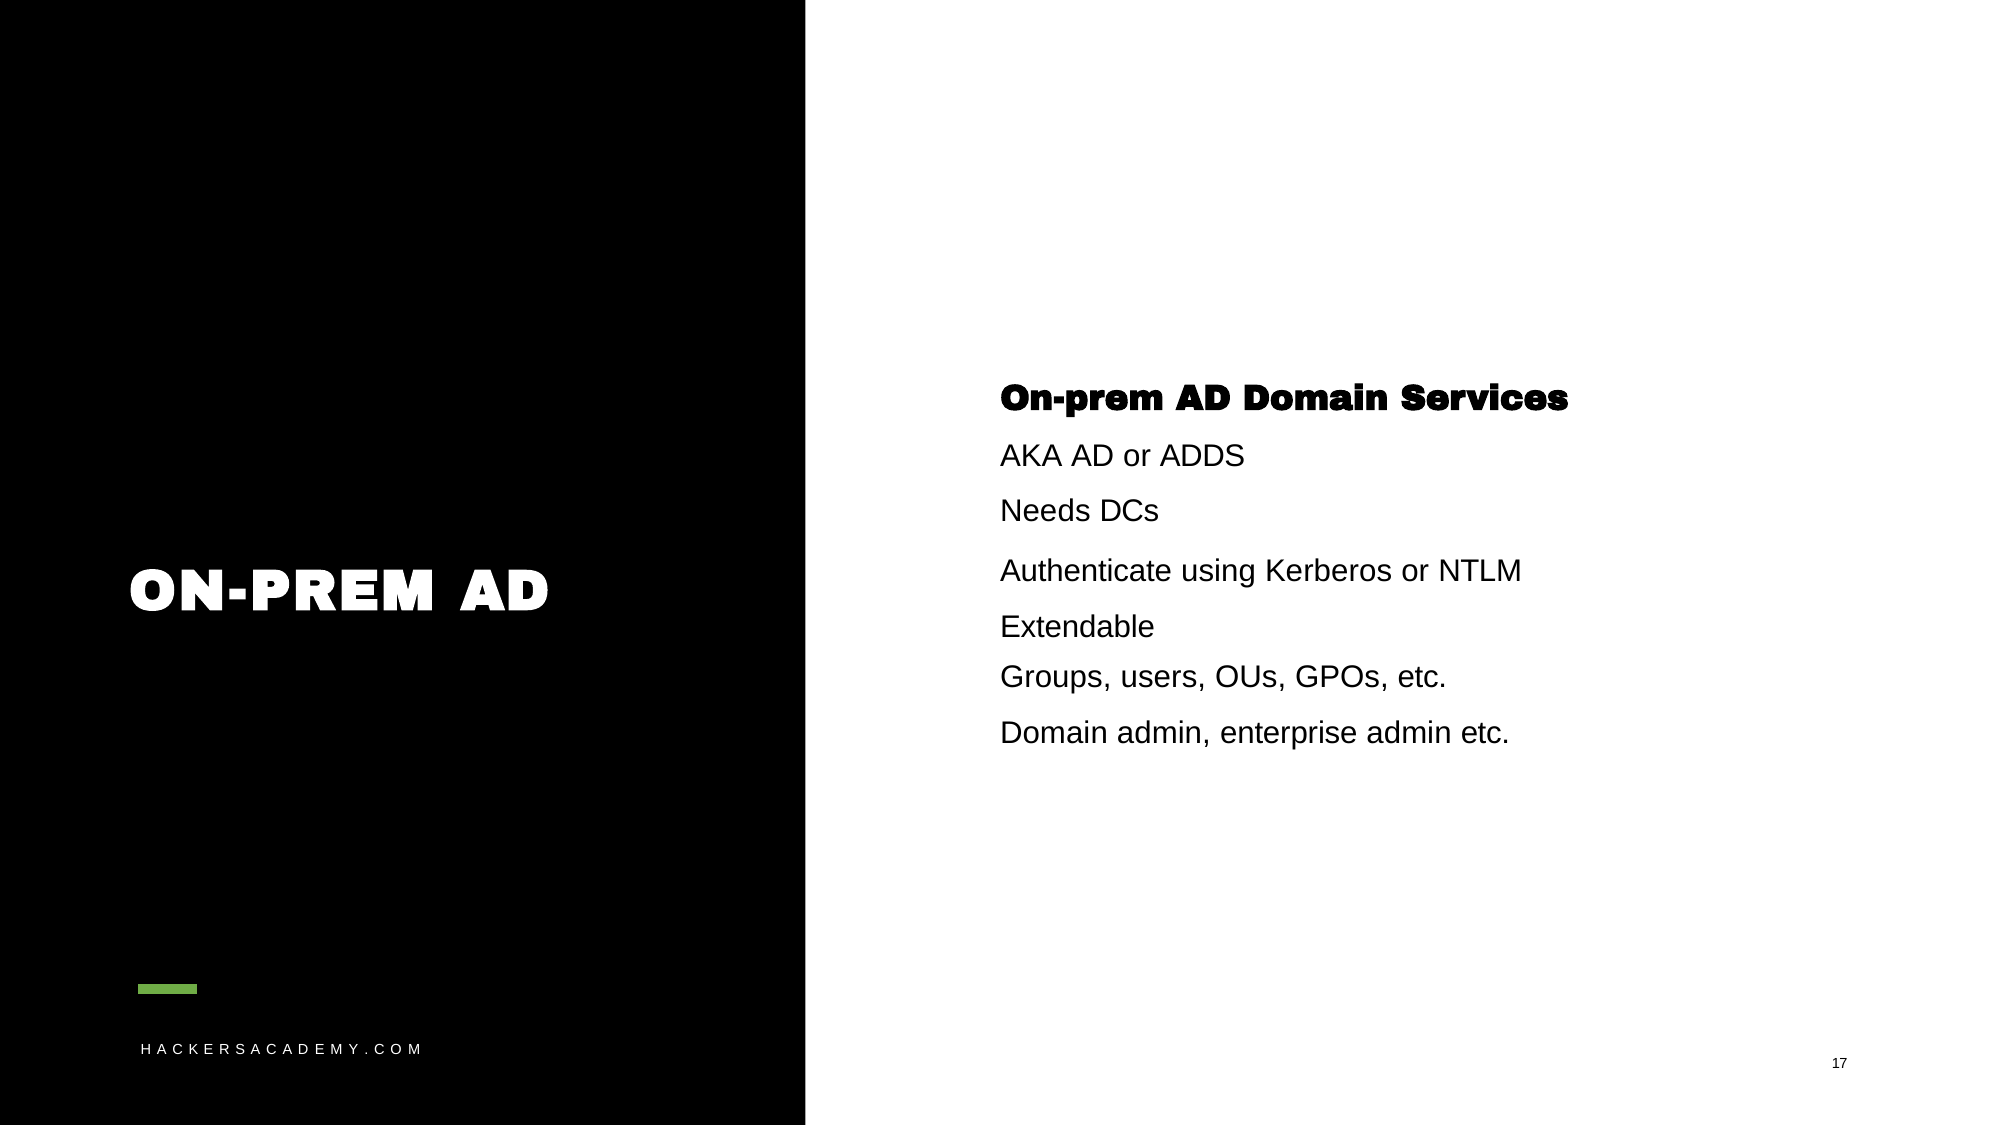

# On-prem AD Domain Services
AKA AD or ADDS
Needs DCs
Authenticate using Kerberos or NTLM Extendable
Groups, users, OUs, GPOs, etc.
Domain admin, enterprise admin etc.
ON-PREM AD
H A C K E R S A C A D E M Y . C O M
17